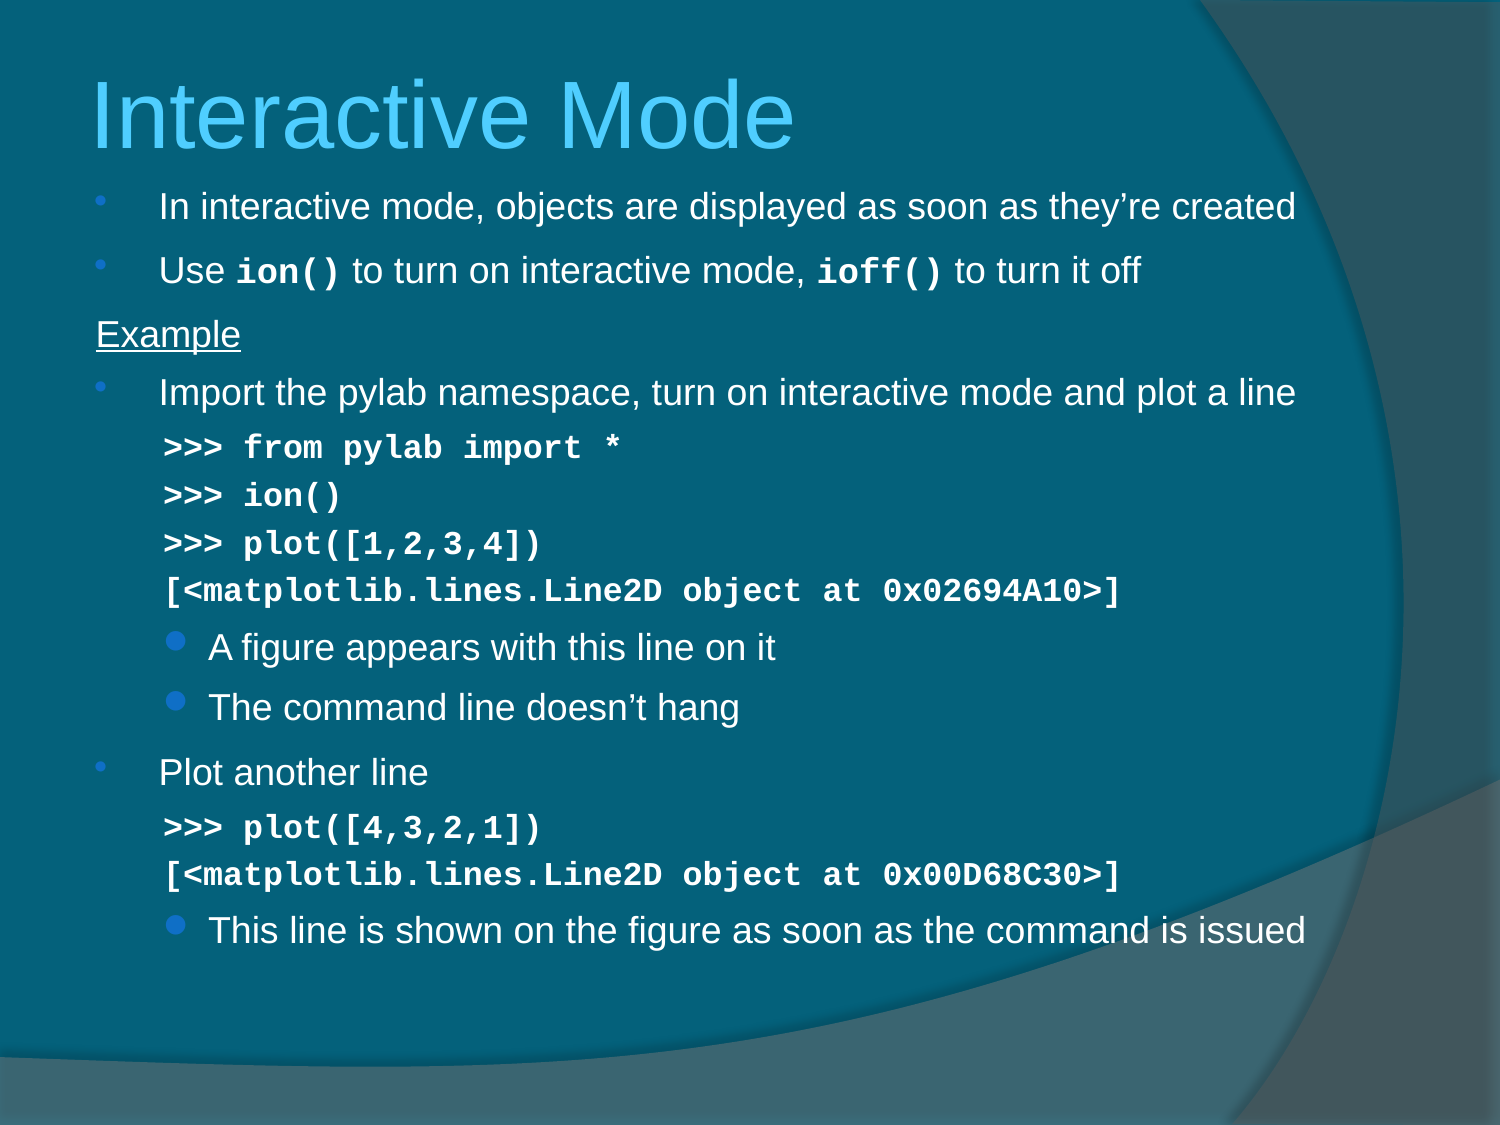

Interactive Mode
In interactive mode, objects are displayed as soon as they’re created
Use ion() to turn on interactive mode, ioff() to turn it off
Example
Import the pylab namespace, turn on interactive mode and plot a line
>>> from pylab import *
>>> ion()
>>> plot([1,2,3,4])
[<matplotlib.lines.Line2D object at 0x02694A10>]
A figure appears with this line on it
The command line doesn’t hang
Plot another line
>>> plot([4,3,2,1])
[<matplotlib.lines.Line2D object at 0x00D68C30>]
This line is shown on the figure as soon as the command is issued